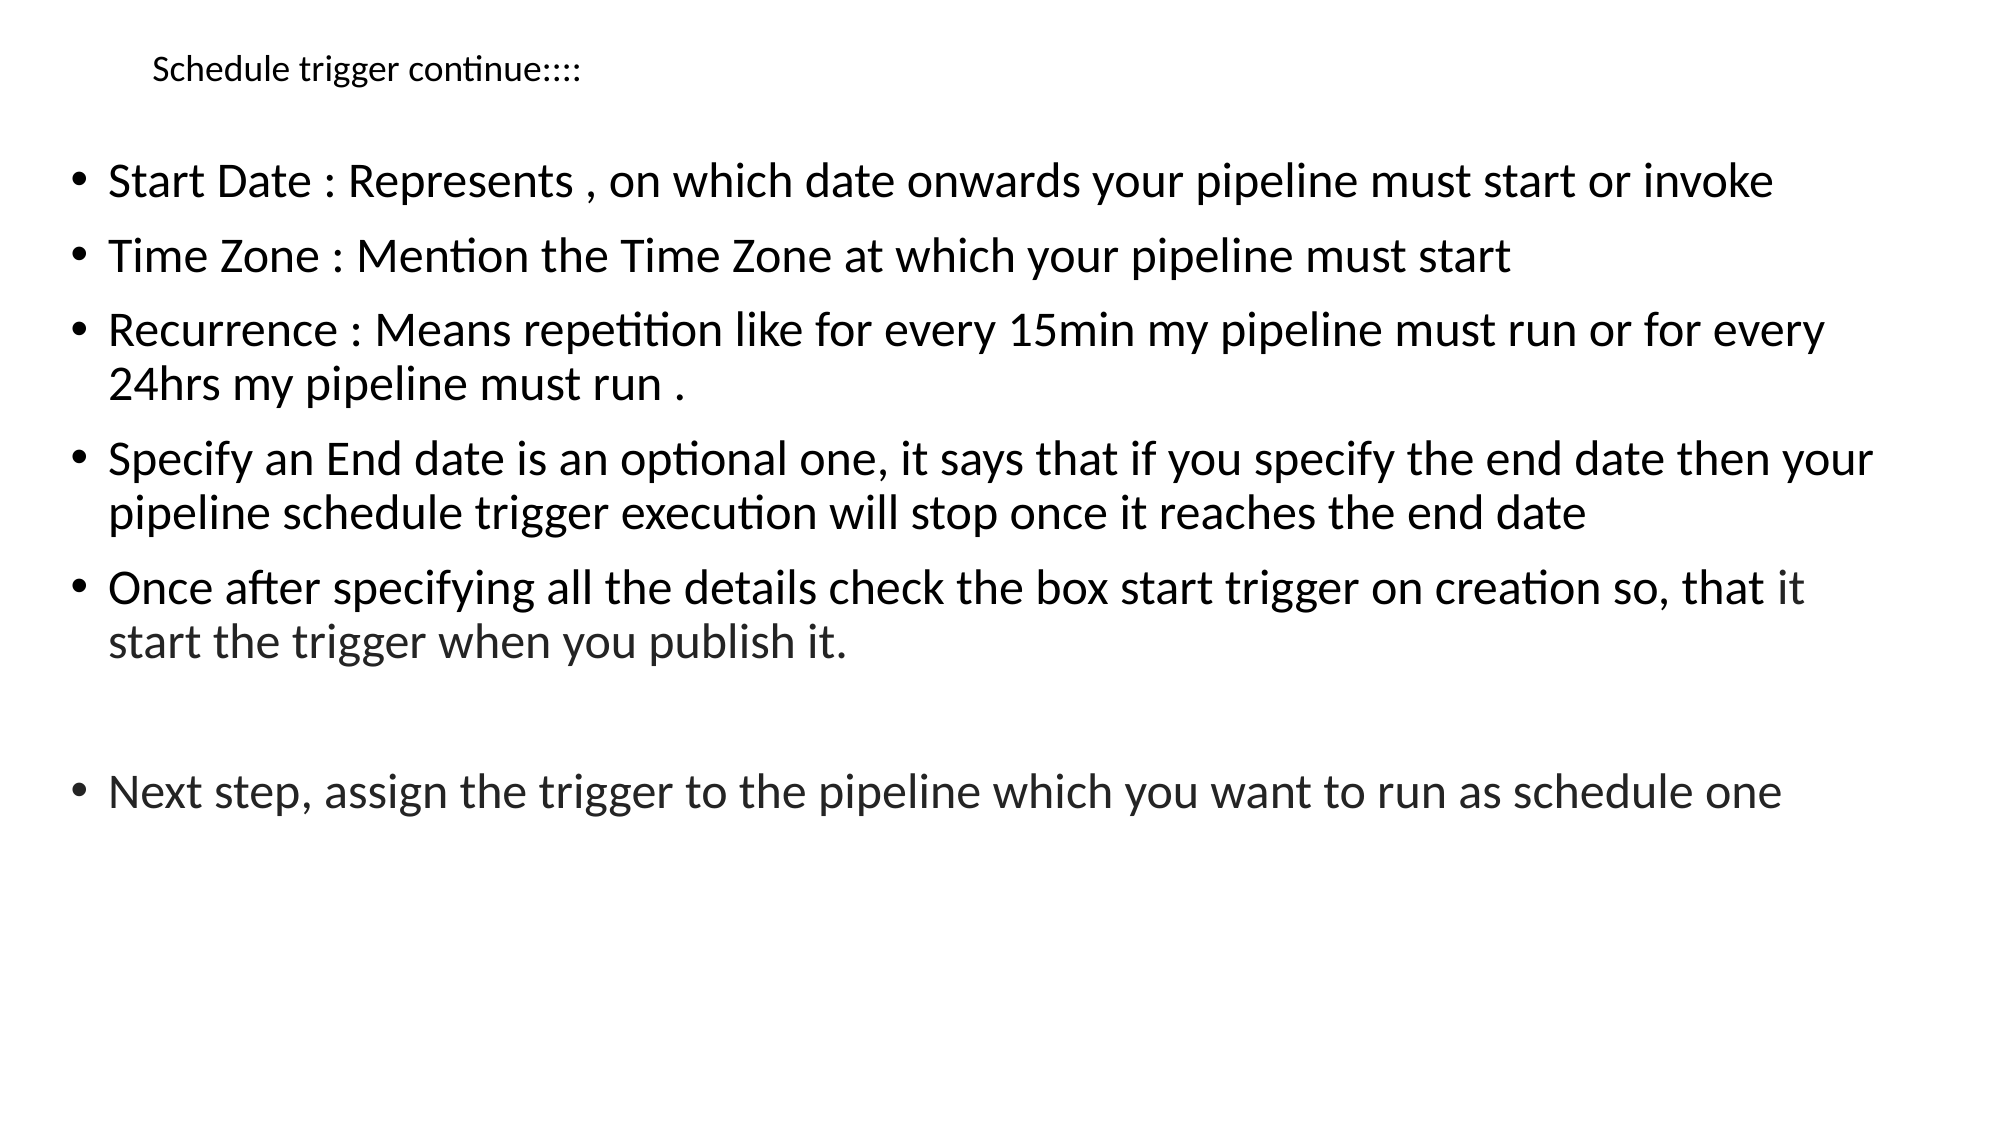

# Schedule trigger continue::::
Start Date : Represents , on which date onwards your pipeline must start or invoke
Time Zone : Mention the Time Zone at which your pipeline must start
Recurrence : Means repetition like for every 15min my pipeline must run or for every 24hrs my pipeline must run .
Specify an End date is an optional one, it says that if you specify the end date then your pipeline schedule trigger execution will stop once it reaches the end date
Once after specifying all the details check the box start trigger on creation so, that it start the trigger when you publish it.

Next step, assign the trigger to the pipeline which you want to run as schedule one